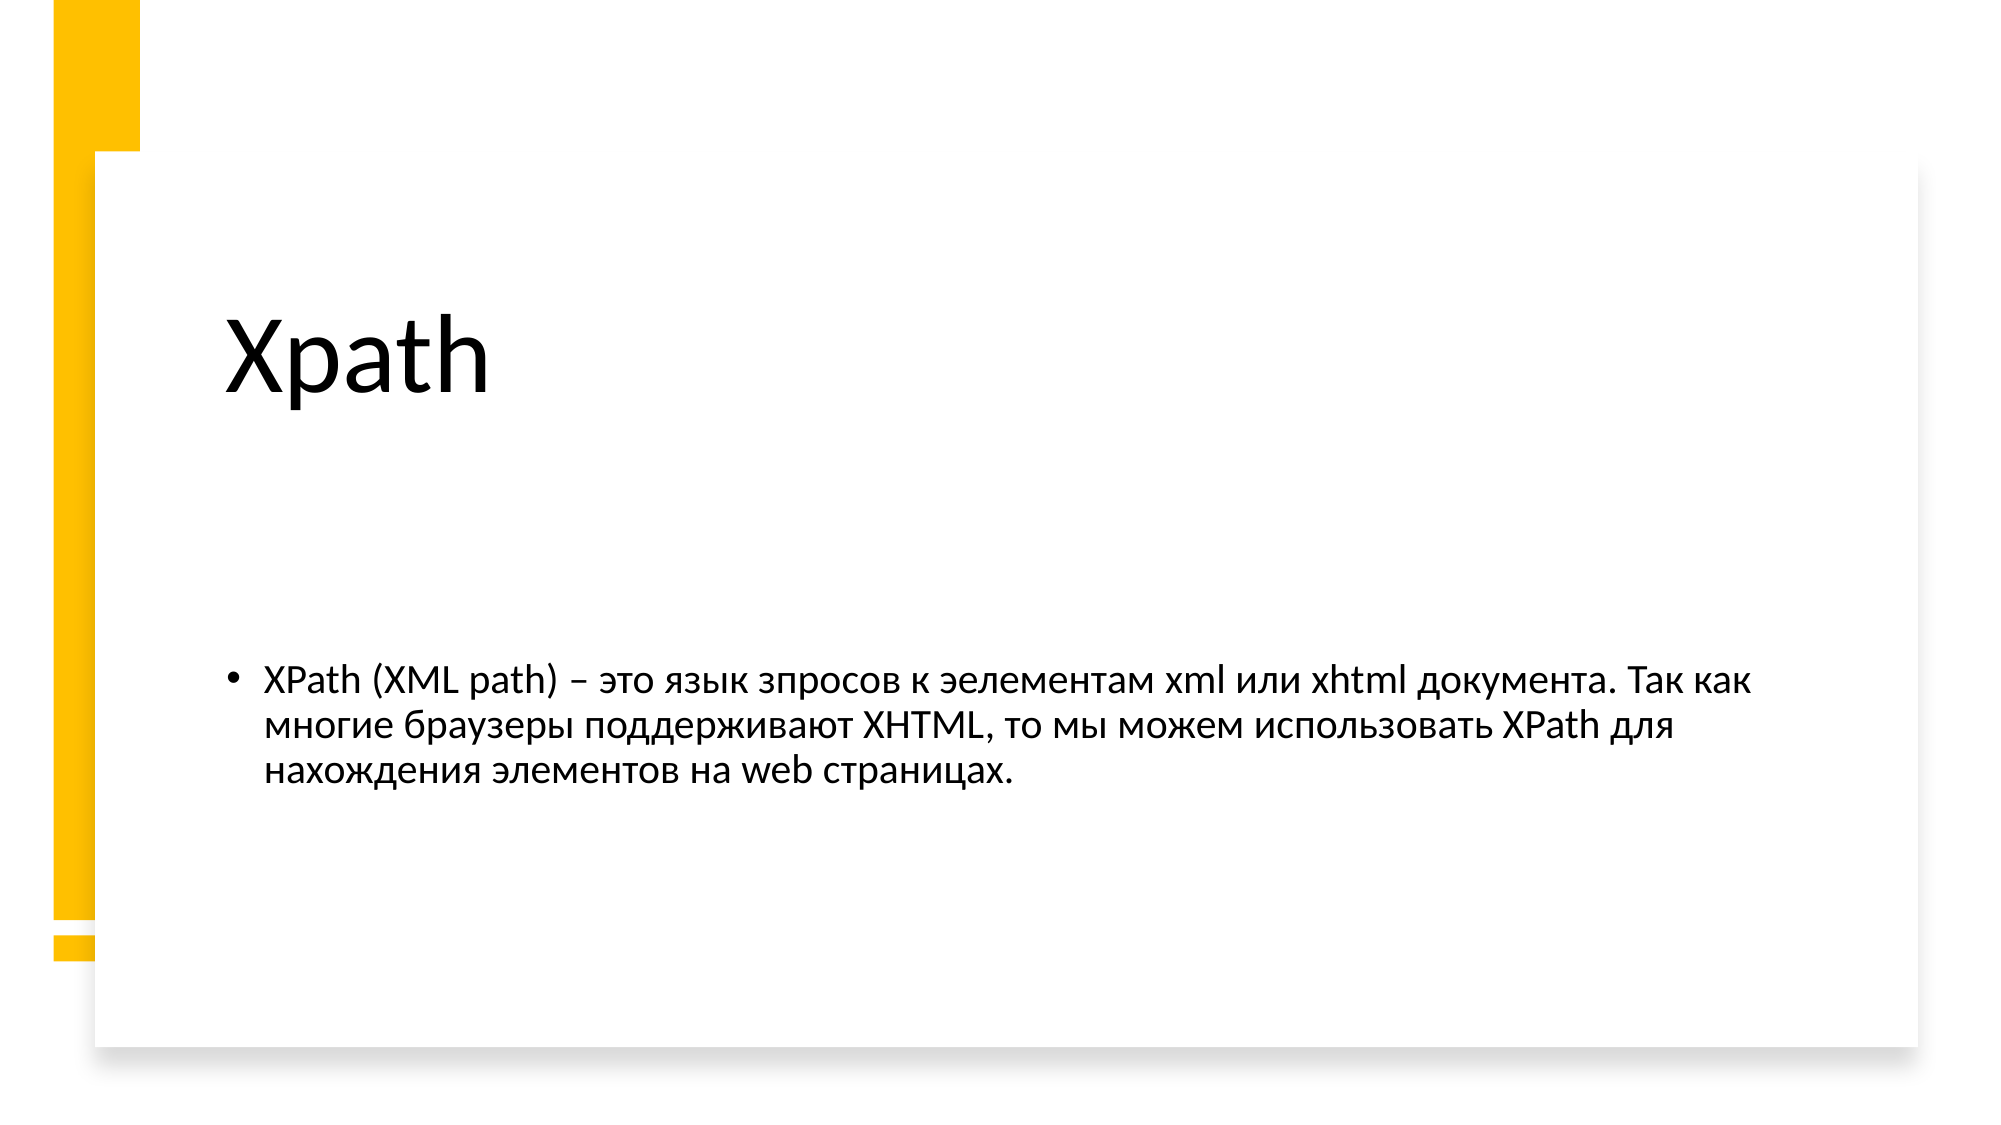

# Xpath

XPath (XML path) – это язык зпросов к эелементам xml или xhtml документа. Так как многие браузеры поддерживают XHTML, то мы можем использовать XPath для нахождения элементов на web страницах.